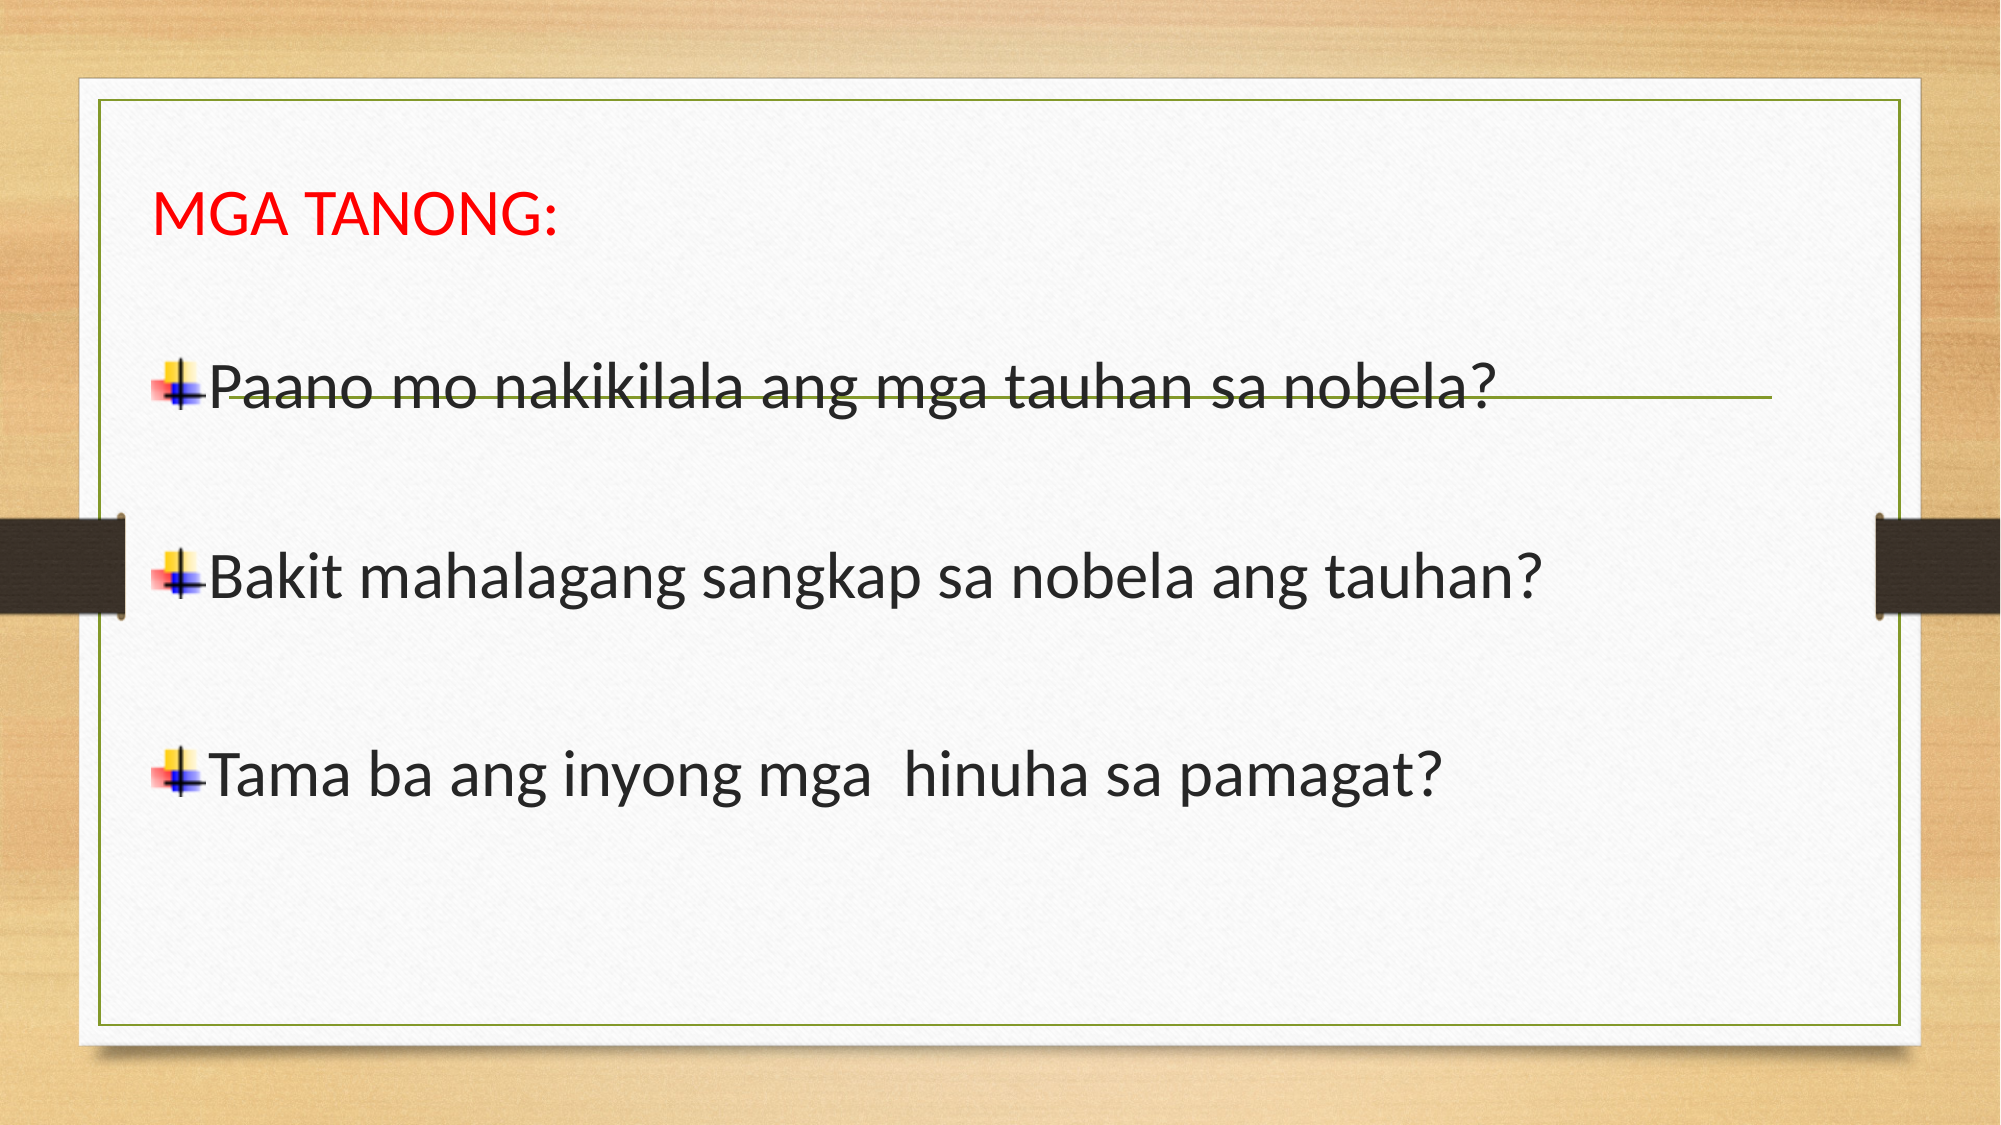

MGA TANONG:

Paano mo nakikilala ang mga tauhan sa nobela?

Bakit mahalagang sangkap sa nobela ang tauhan?

Tama ba ang inyong mga  hinuha sa pamagat?

#